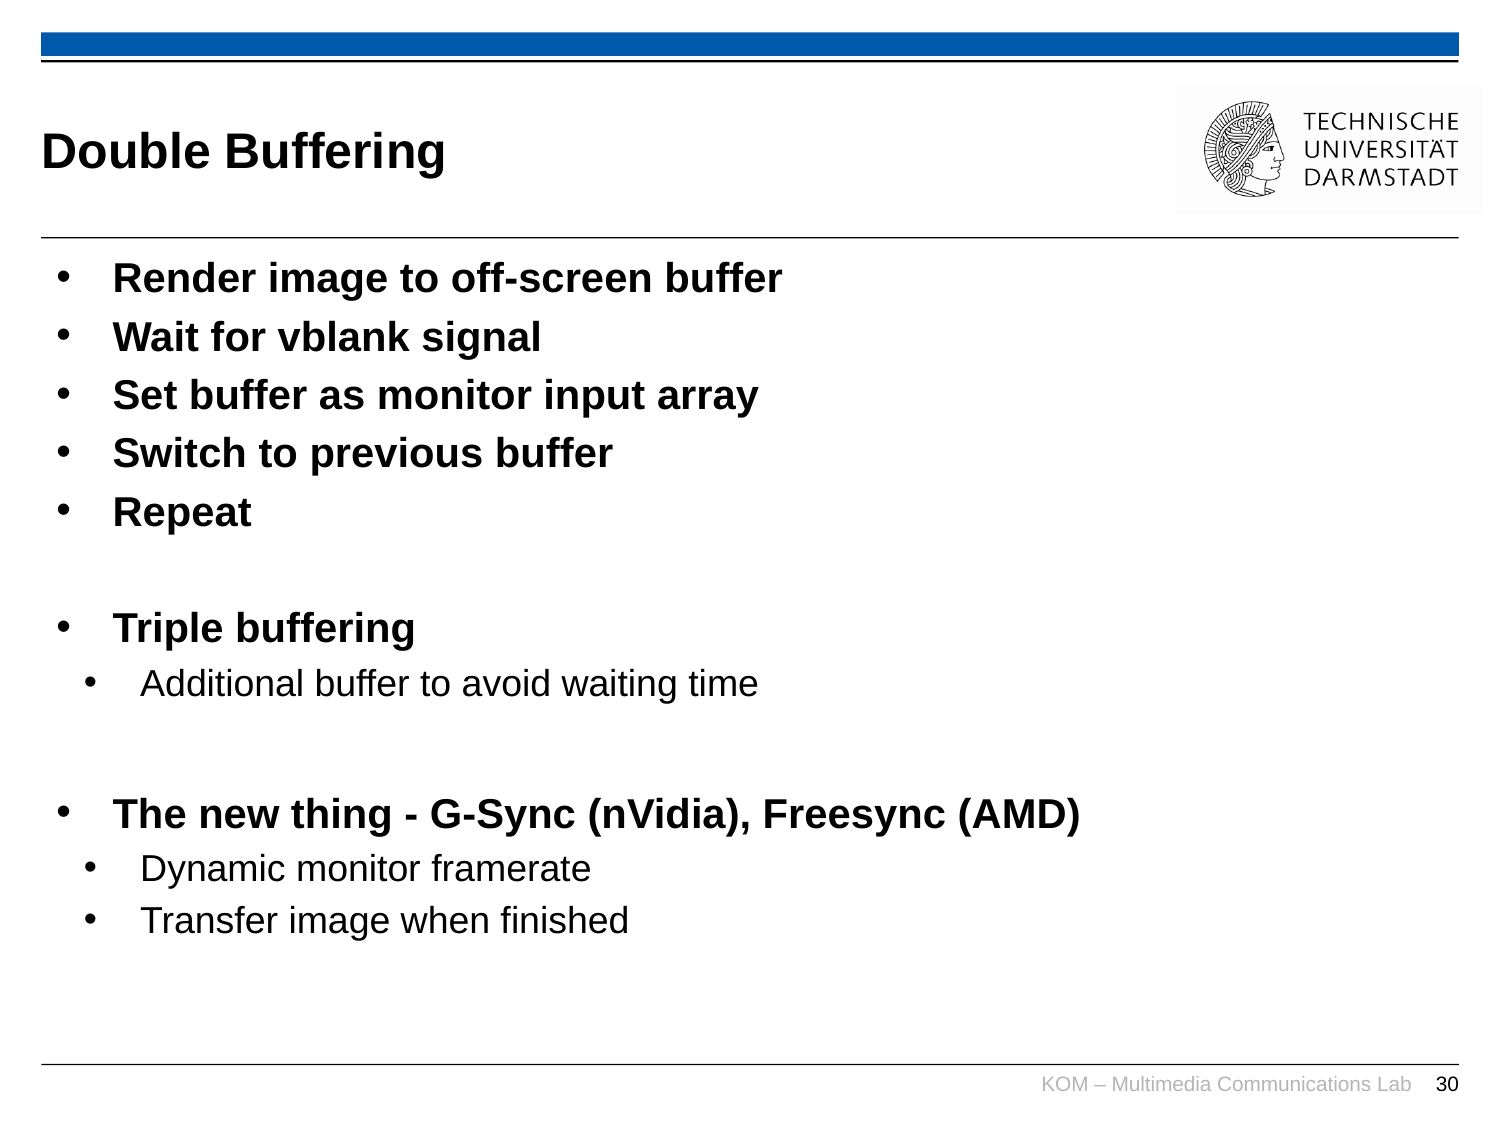

# Double Buffering
Render image to off-screen buffer
Wait for vblank signal
Set buffer as monitor input array
Switch to previous buffer
Repeat

Triple buffering
Additional buffer to avoid waiting time

The new thing - G-Sync (nVidia), Freesync (AMD)
Dynamic monitor framerate
Transfer image when finished